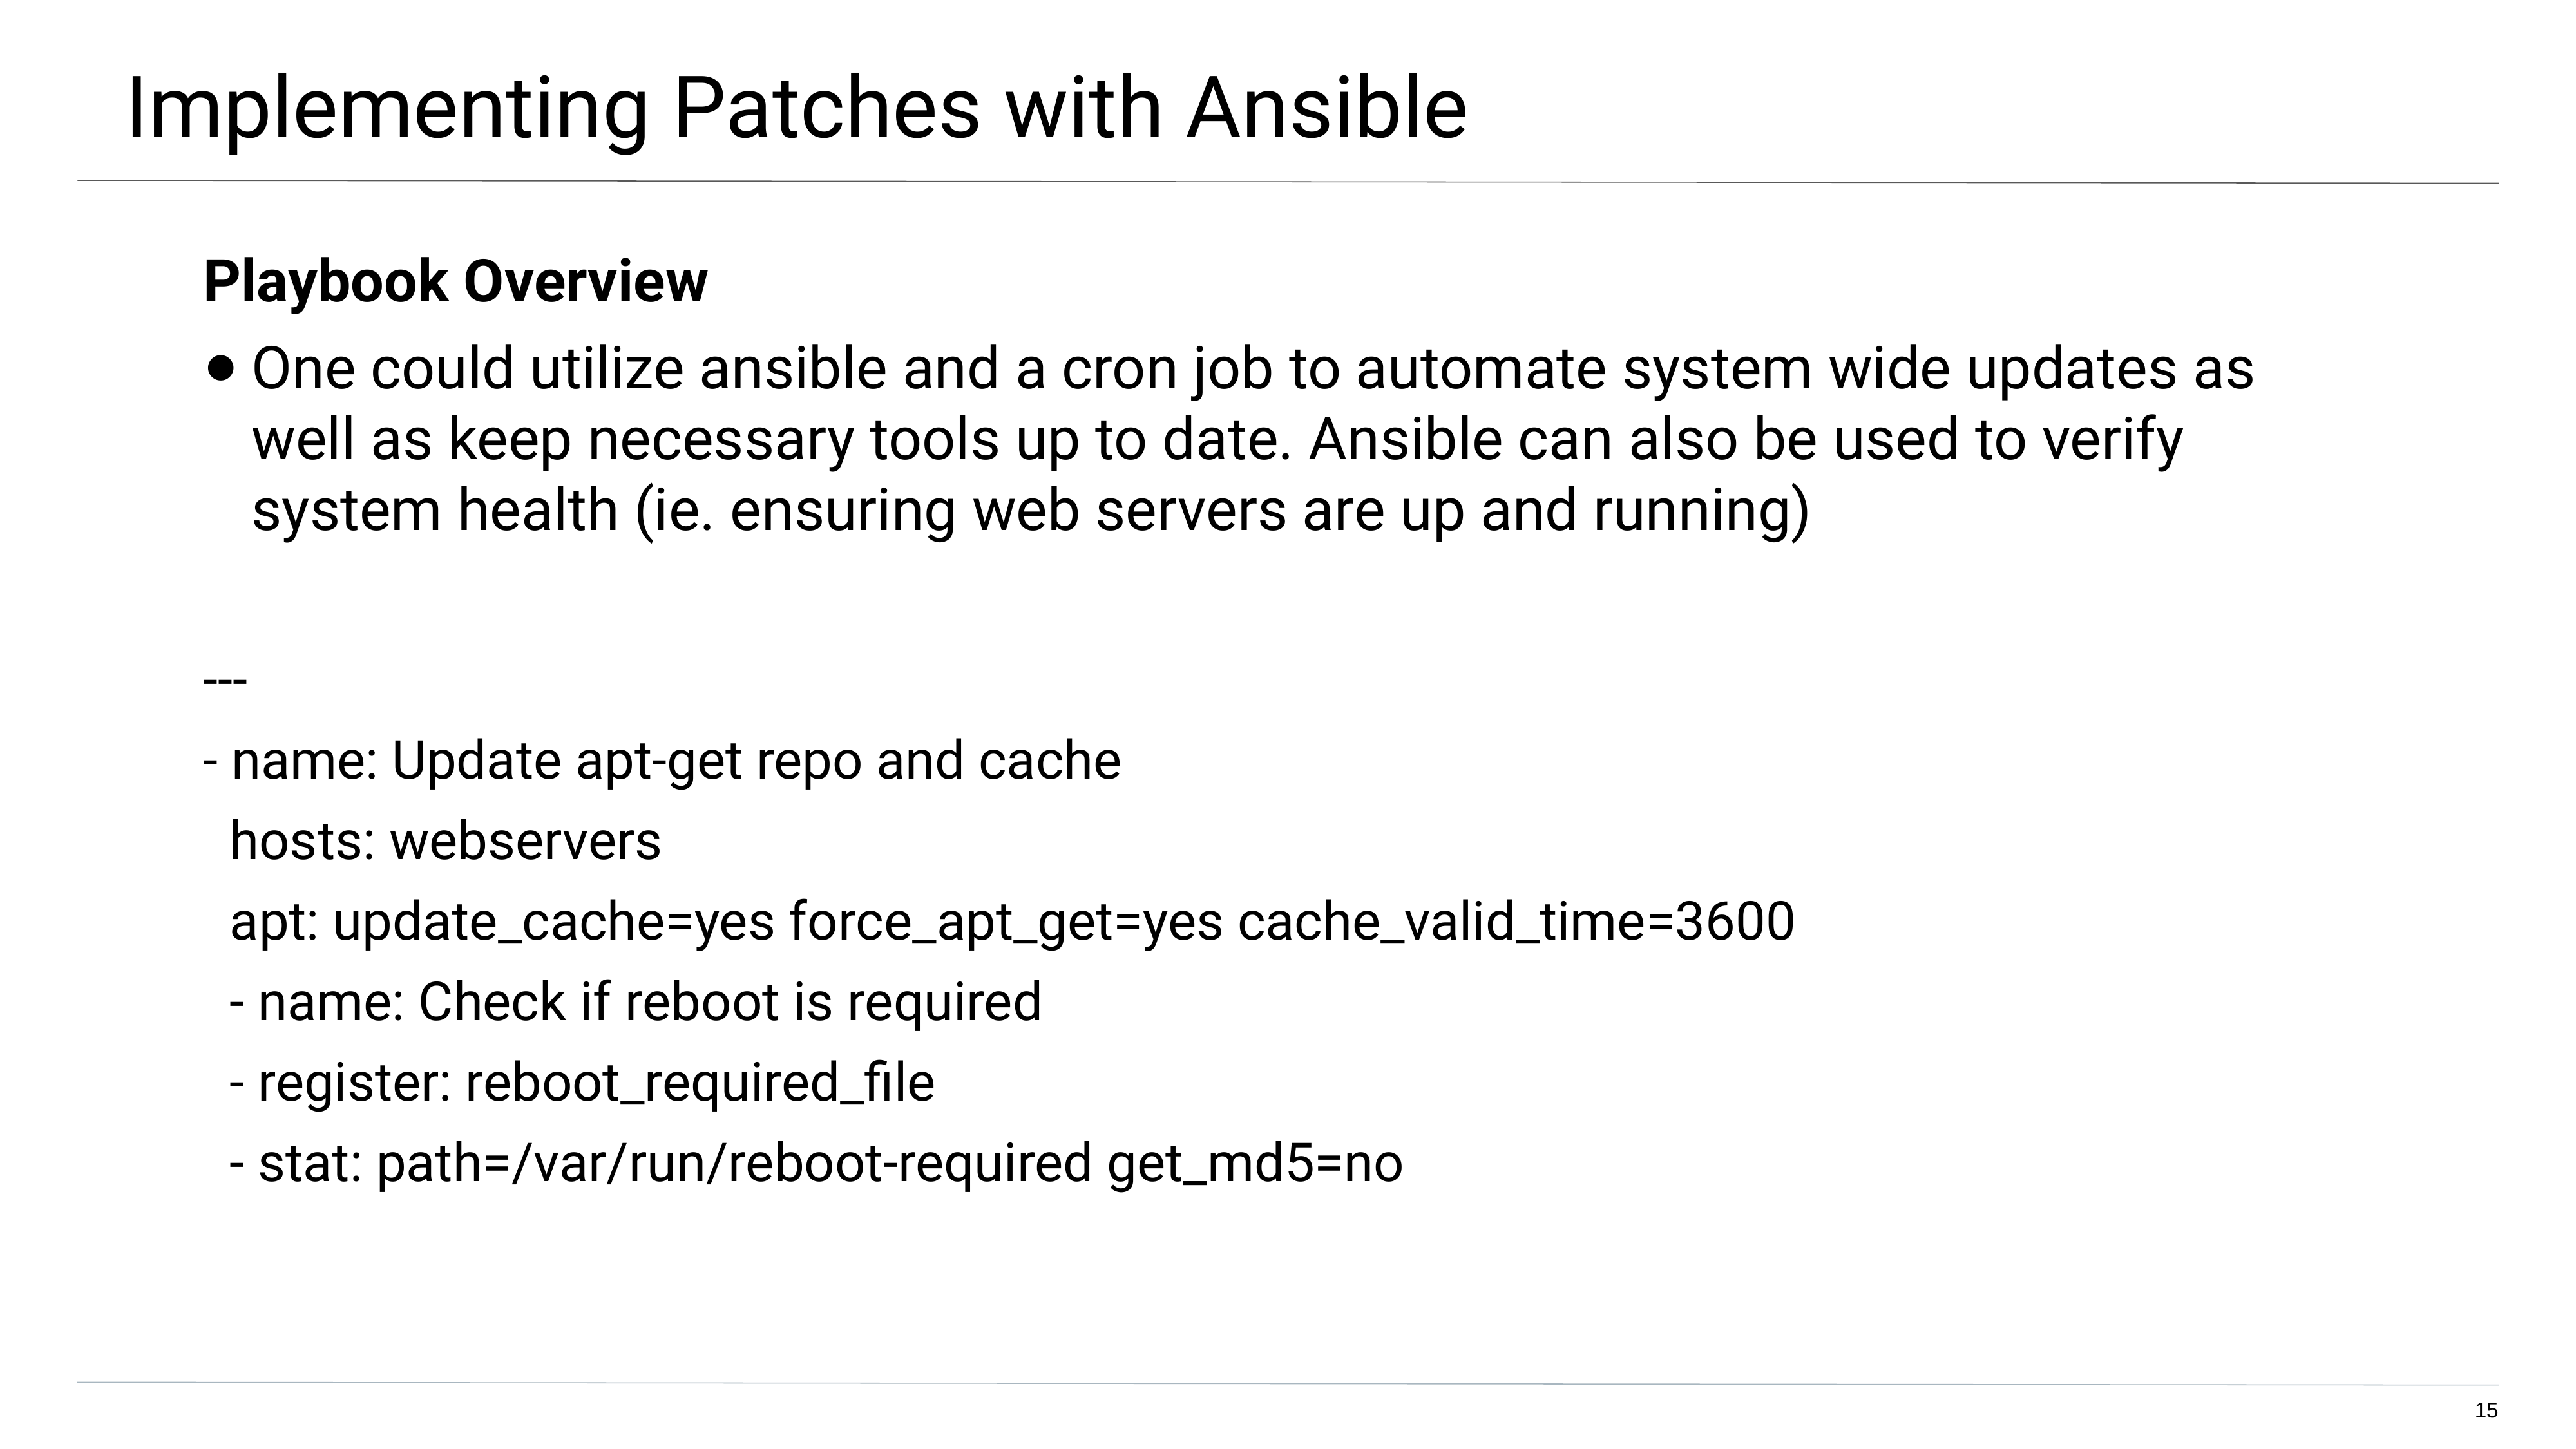

# Implementing Patches with Ansible
Playbook Overview
One could utilize ansible and a cron job to automate system wide updates as well as keep necessary tools up to date. Ansible can also be used to verify system health (ie. ensuring web servers are up and running)

---
- name: Update apt-get repo and cache
  hosts: webservers
  apt: update_cache=yes force_apt_get=yes cache_valid_time=3600
  - name: Check if reboot is required
  - register: reboot_required_file
  - stat: path=/var/run/reboot-required get_md5=no
15